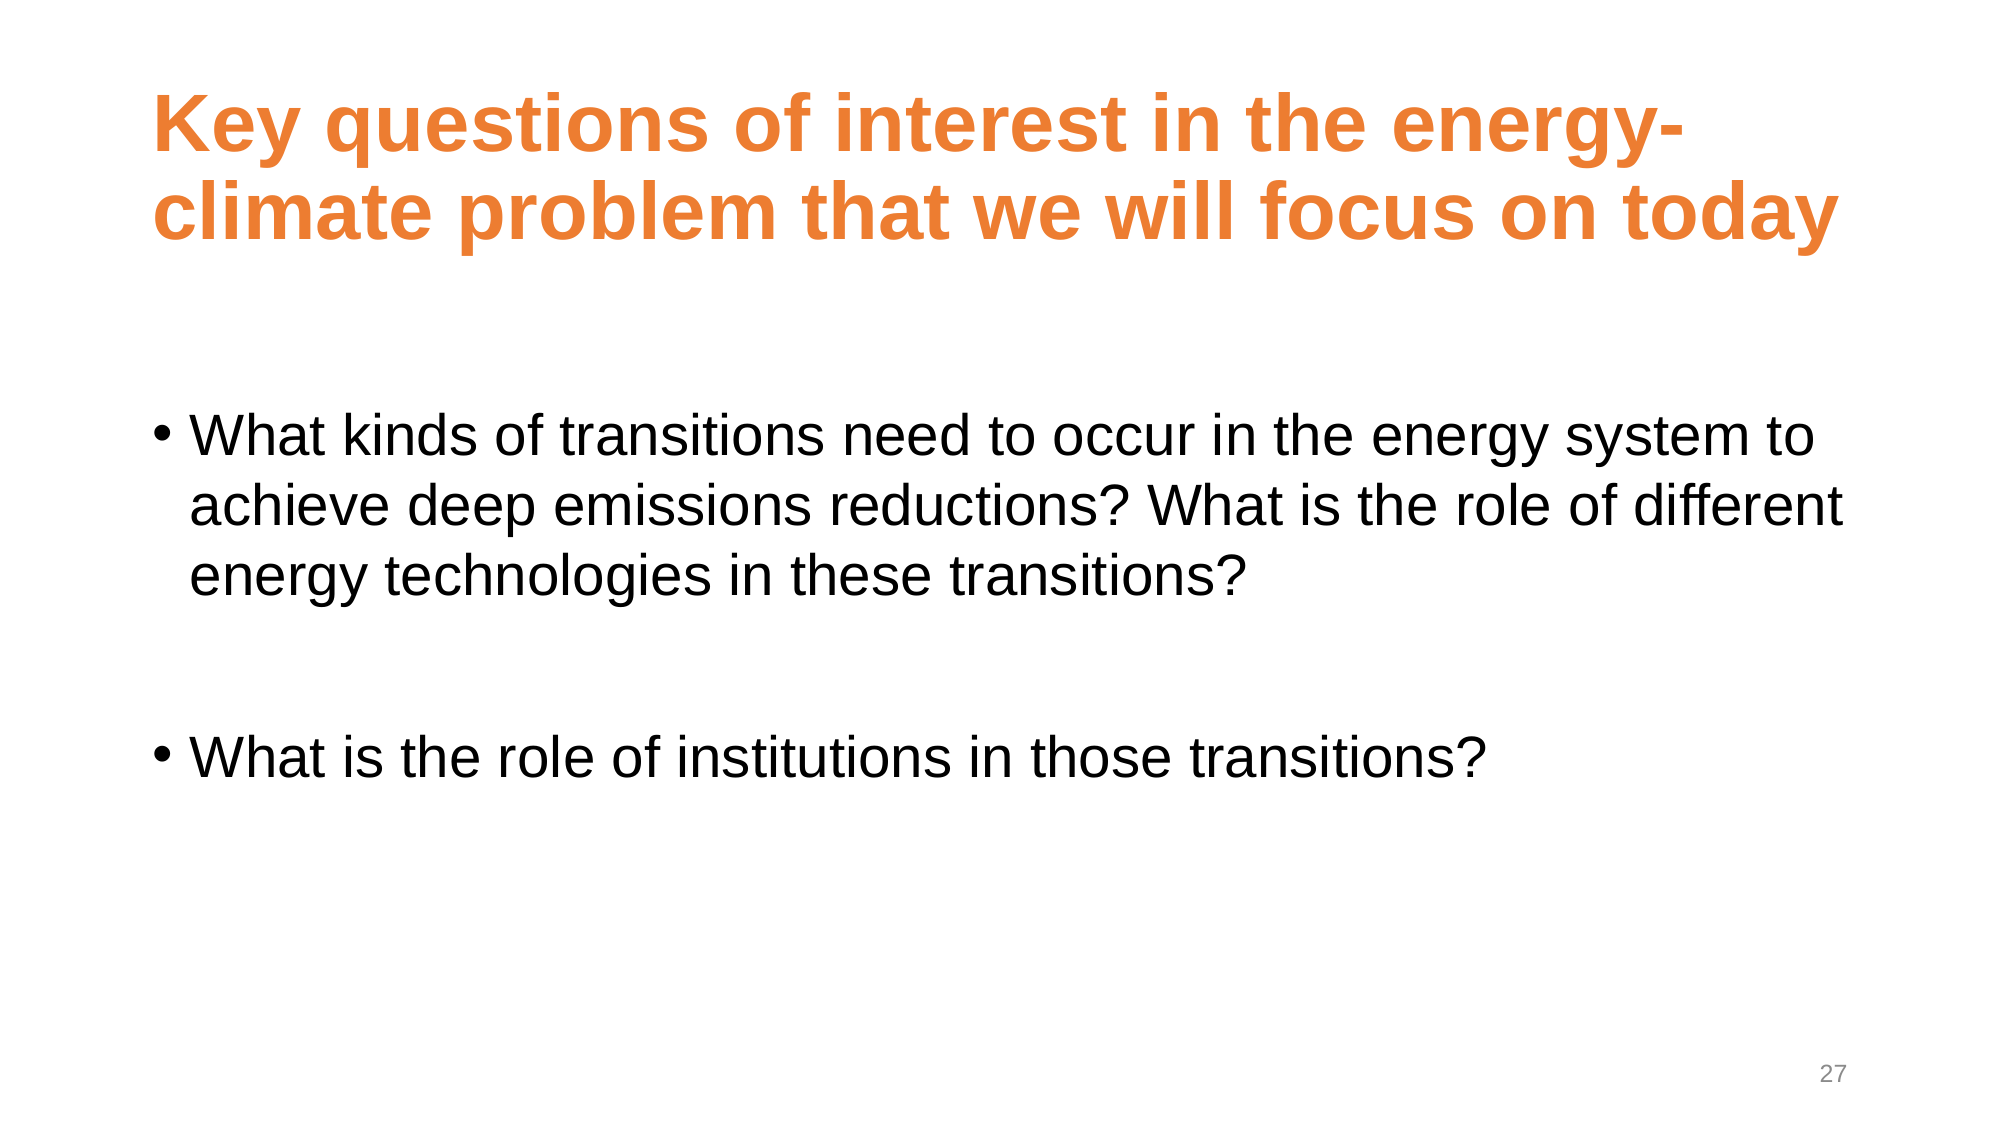

# Key questions of interest in the energy-climate problem that we will focus on today

What kinds of transitions need to occur in the energy system to achieve deep emissions reductions? What is the role of different energy technologies in these transitions?

What is the role of institutions in those transitions?

27